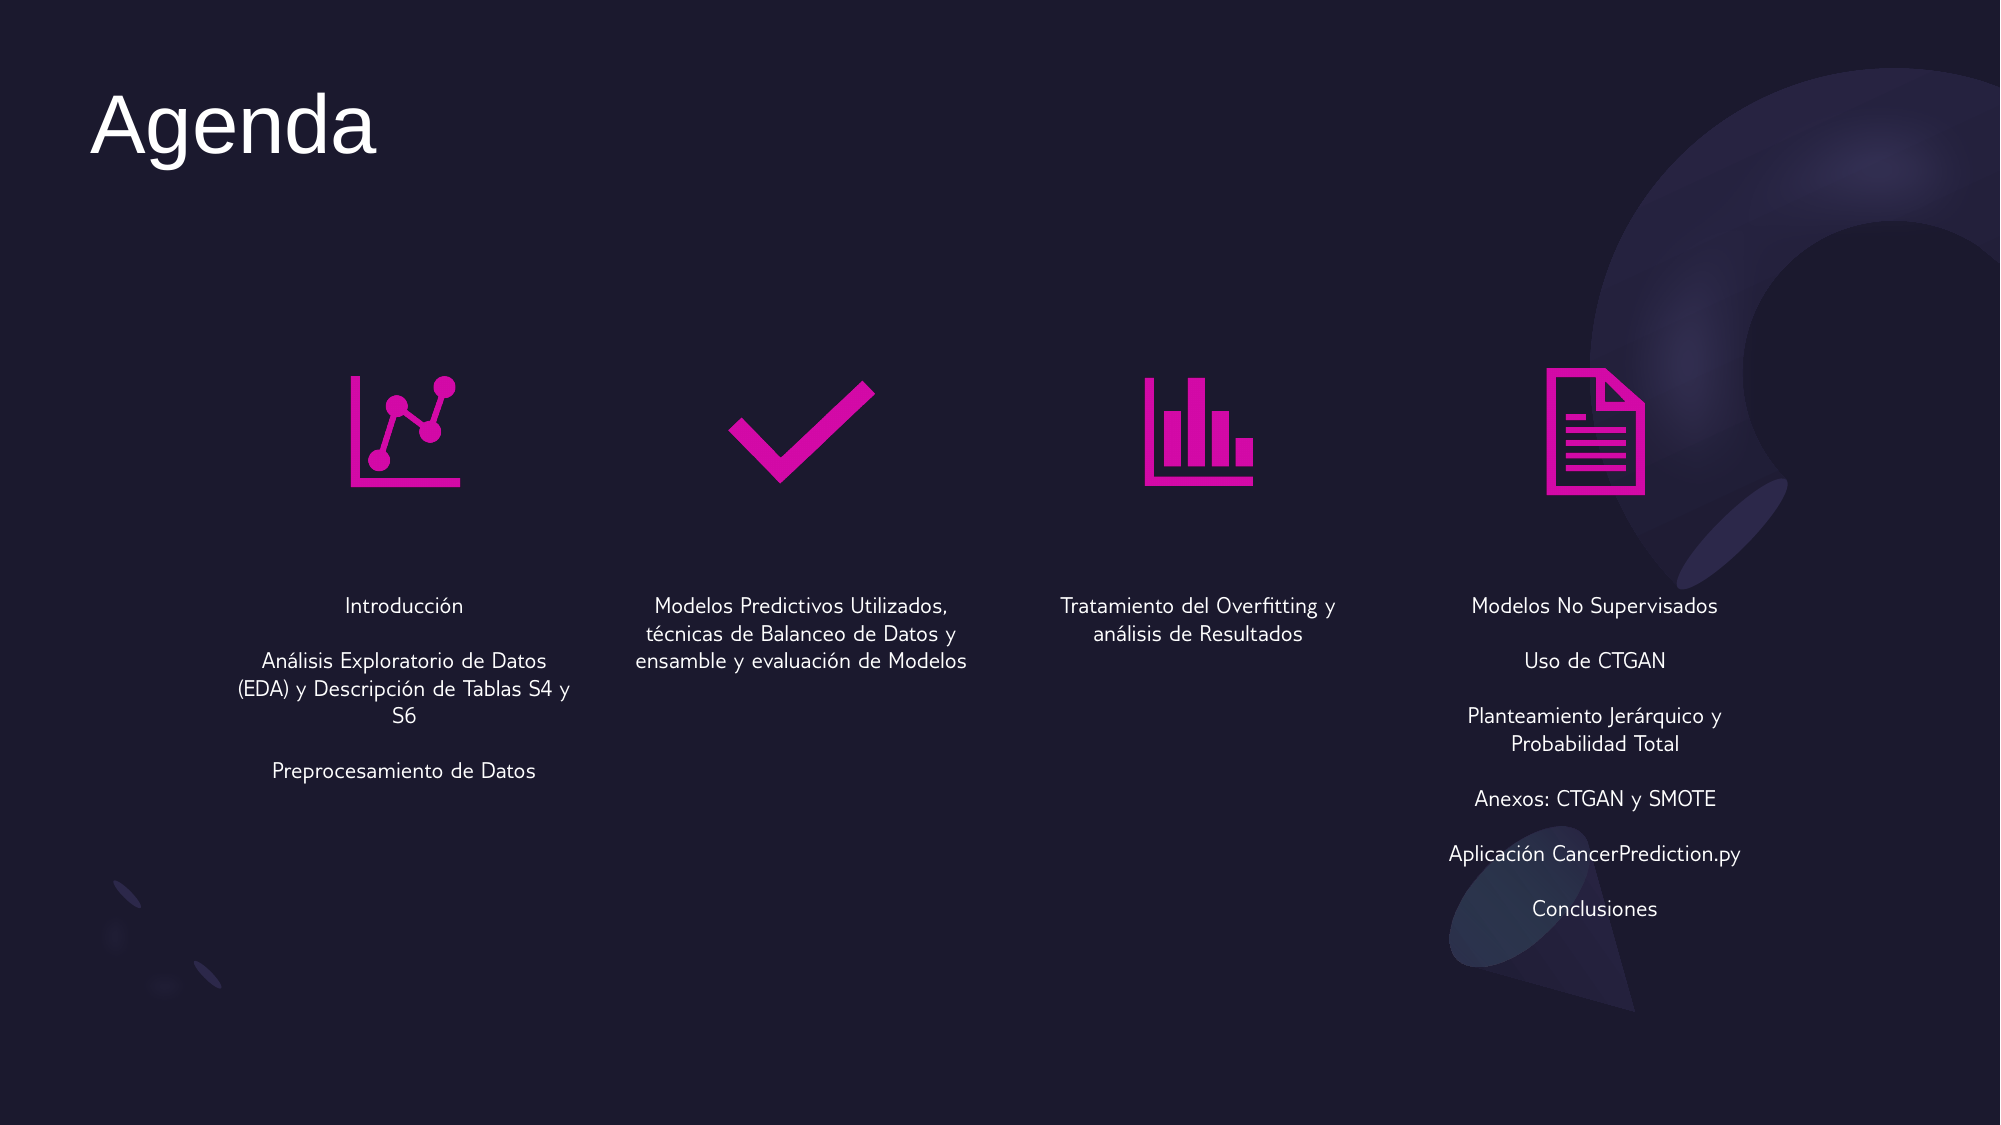

# Agenda
Introducción
Análisis Exploratorio de Datos (EDA) y Descripción de Tablas S4 y S6
Preprocesamiento de Datos
Modelos Predictivos Utilizados, técnicas de Balanceo de Datos y ensamble y evaluación de Modelos
Tratamiento del Overfitting y análisis de Resultados
Modelos No Supervisados
Uso de CTGAN
Planteamiento Jerárquico y Probabilidad Total
Anexos: CTGAN y SMOTE
Aplicación CancerPrediction.py
Conclusiones